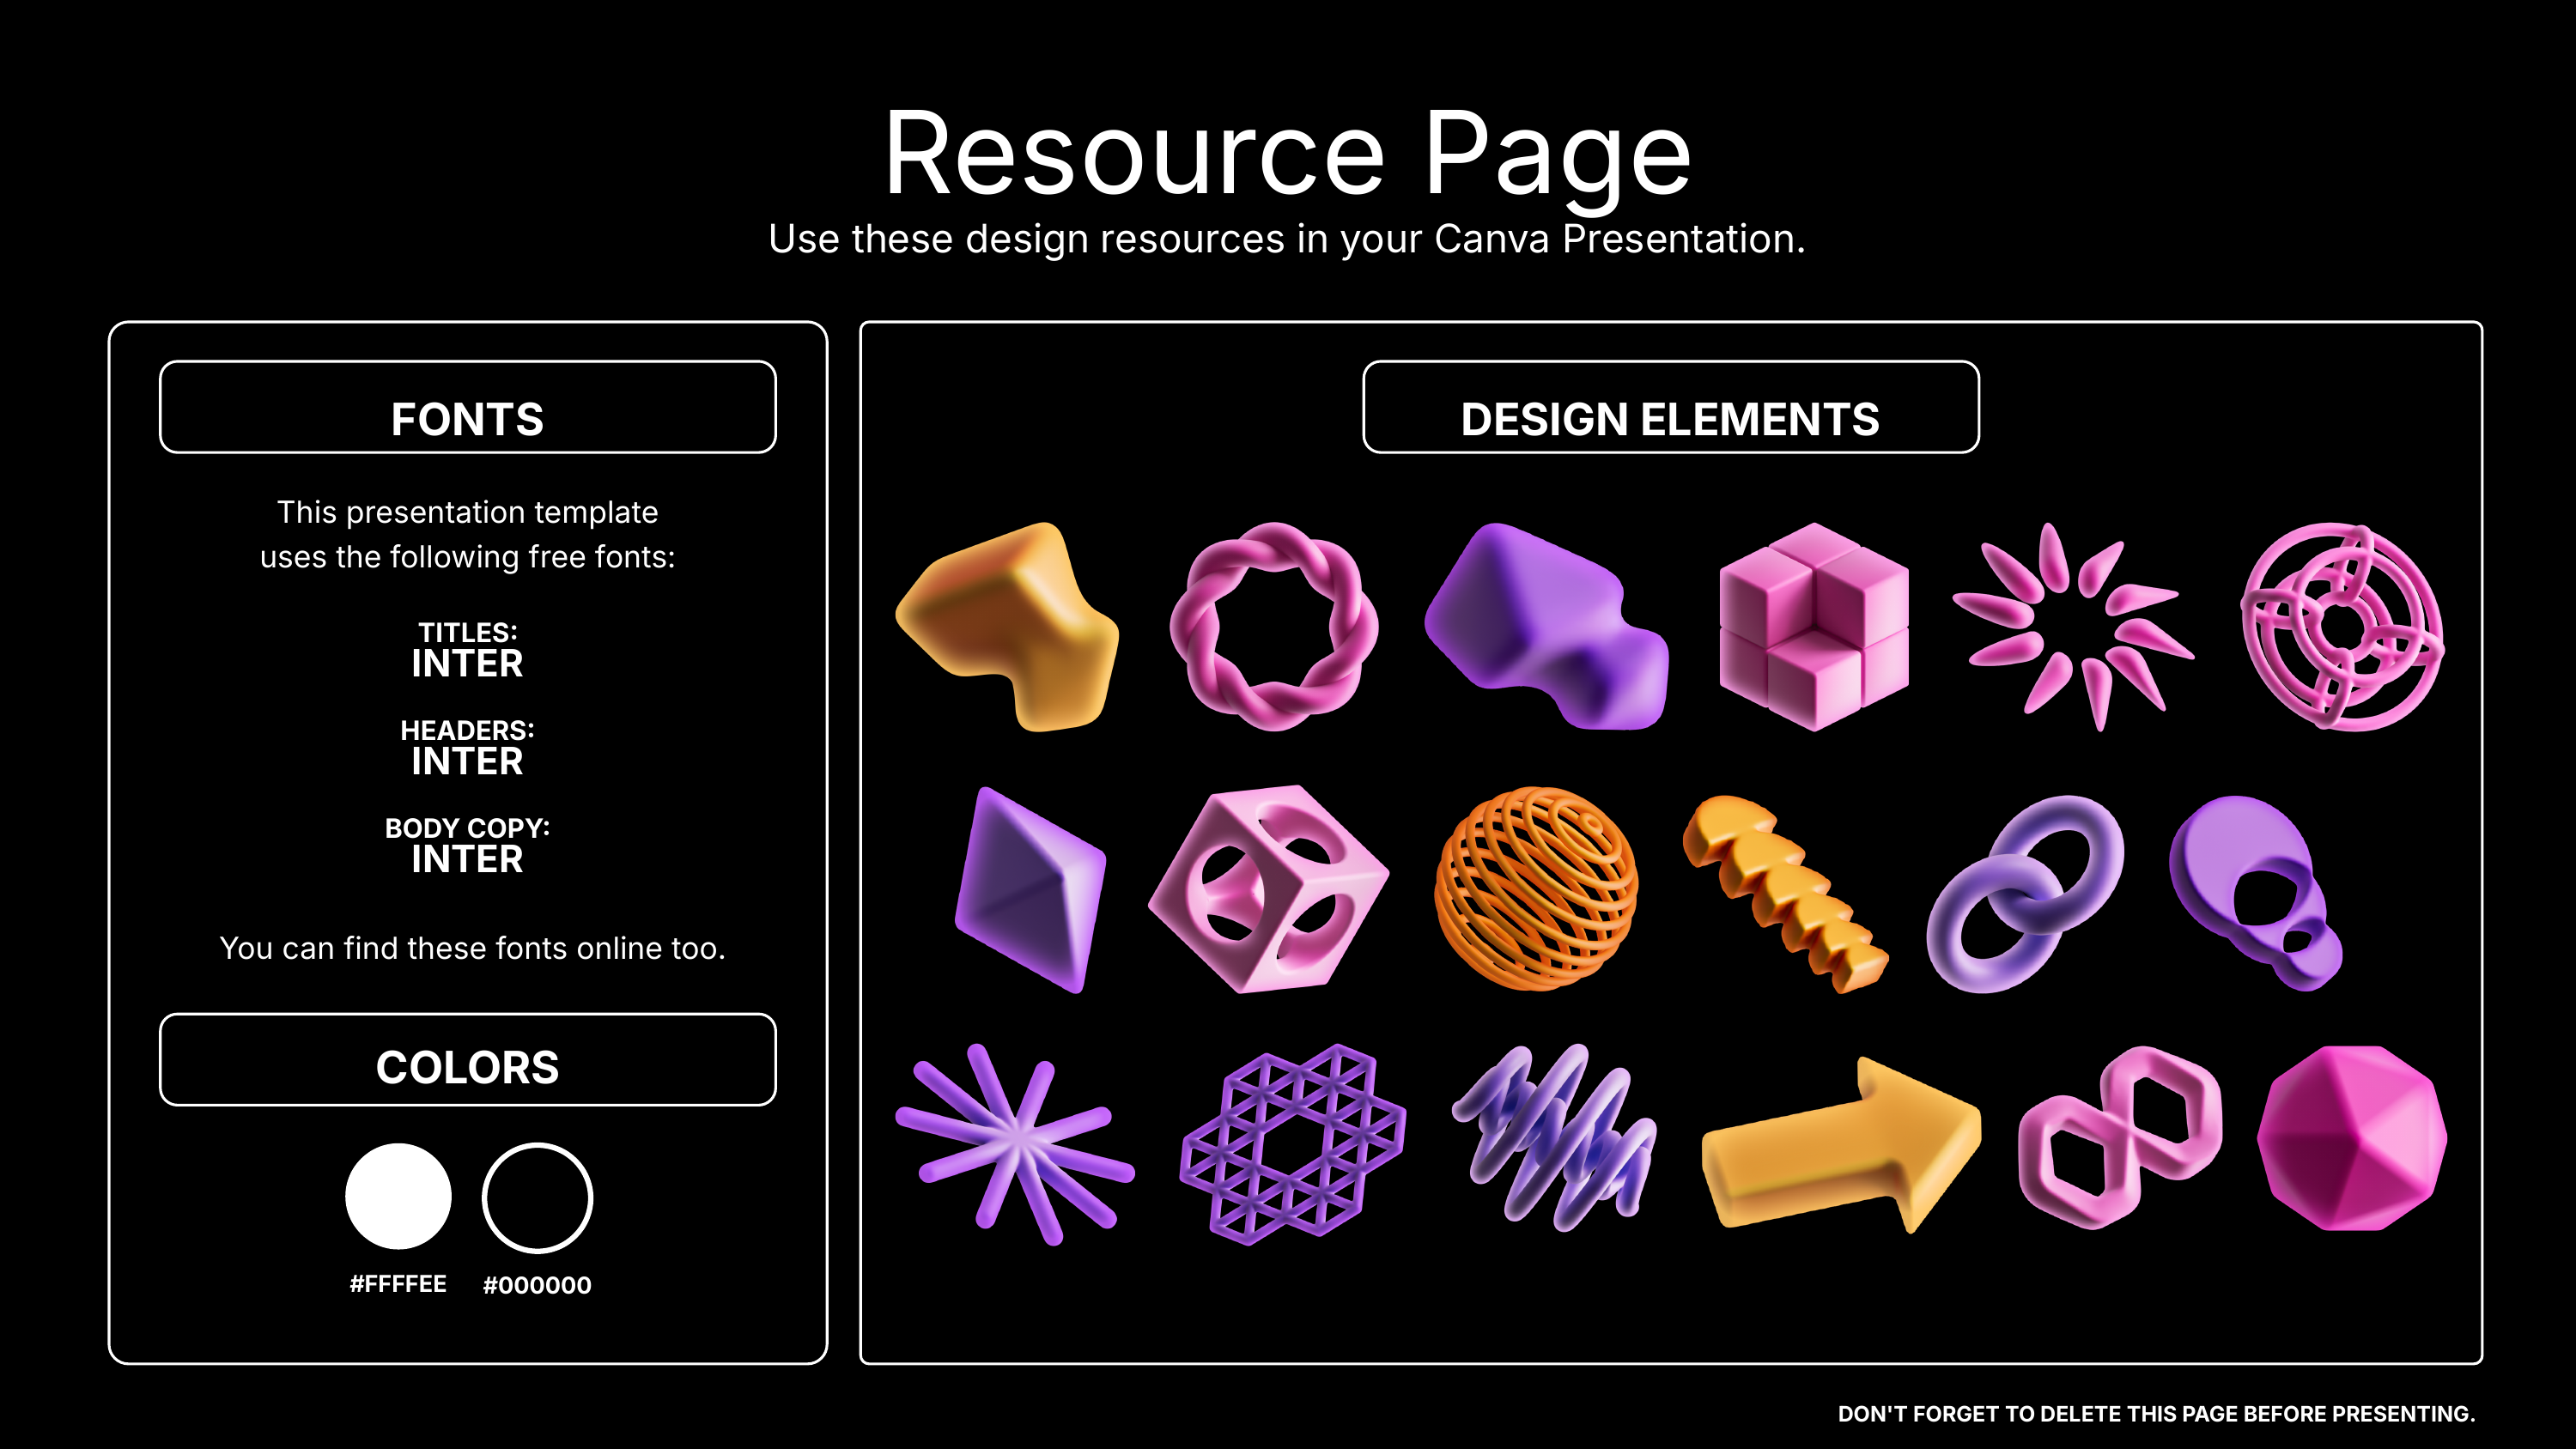

Resource Page
Use these design resources in your Canva Presentation.

FONTS
DESIGN ELEMENTS
This presentation template
uses the following free fonts:

TITLES:
INTER

HEADERS:
INTER

BODY COPY:
INTER

You can find these fonts online too.

COLORS

#FFFFEE
#000000
DON'T FORGET TO DELETE THIS PAGE BEFORE PRESENTING.